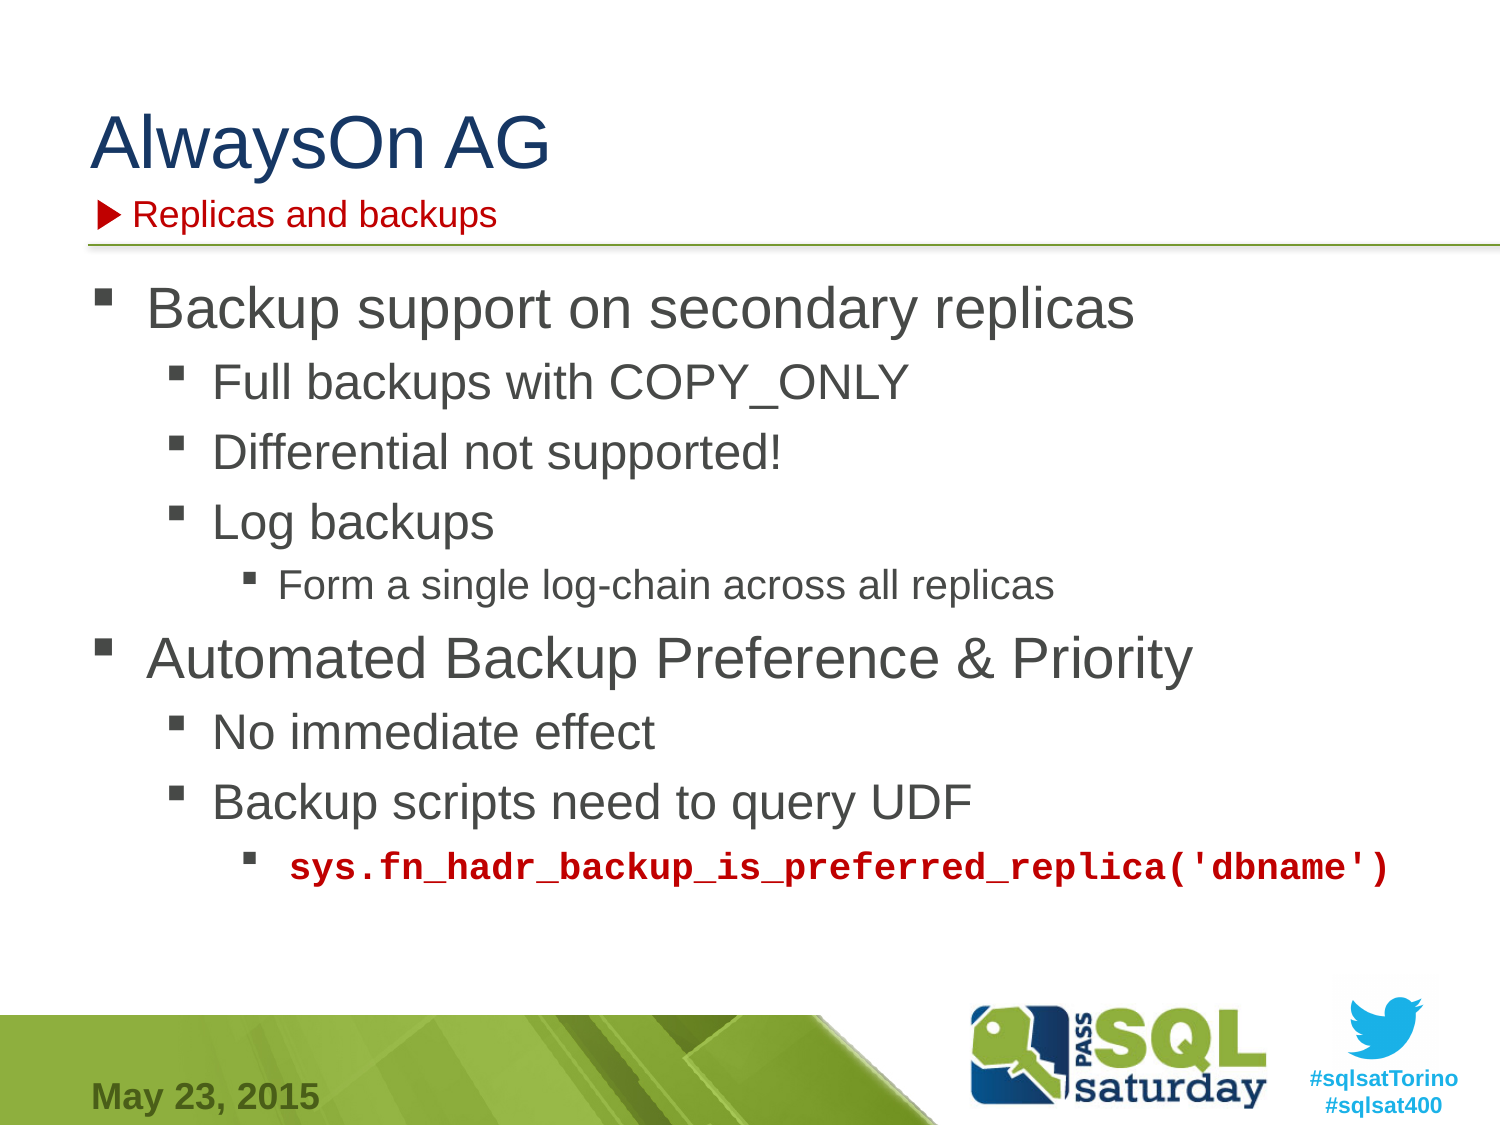

# AlwaysOn AG
Replicas and backups
Backup support on secondary replicas
Full backups with COPY_ONLY
Differential not supported!
Log backups
Form a single log-chain across all replicas
Automated Backup Preference & Priority
No immediate effect
Backup scripts need to query UDF
 sys.fn_hadr_backup_is_preferred_replica('dbname')